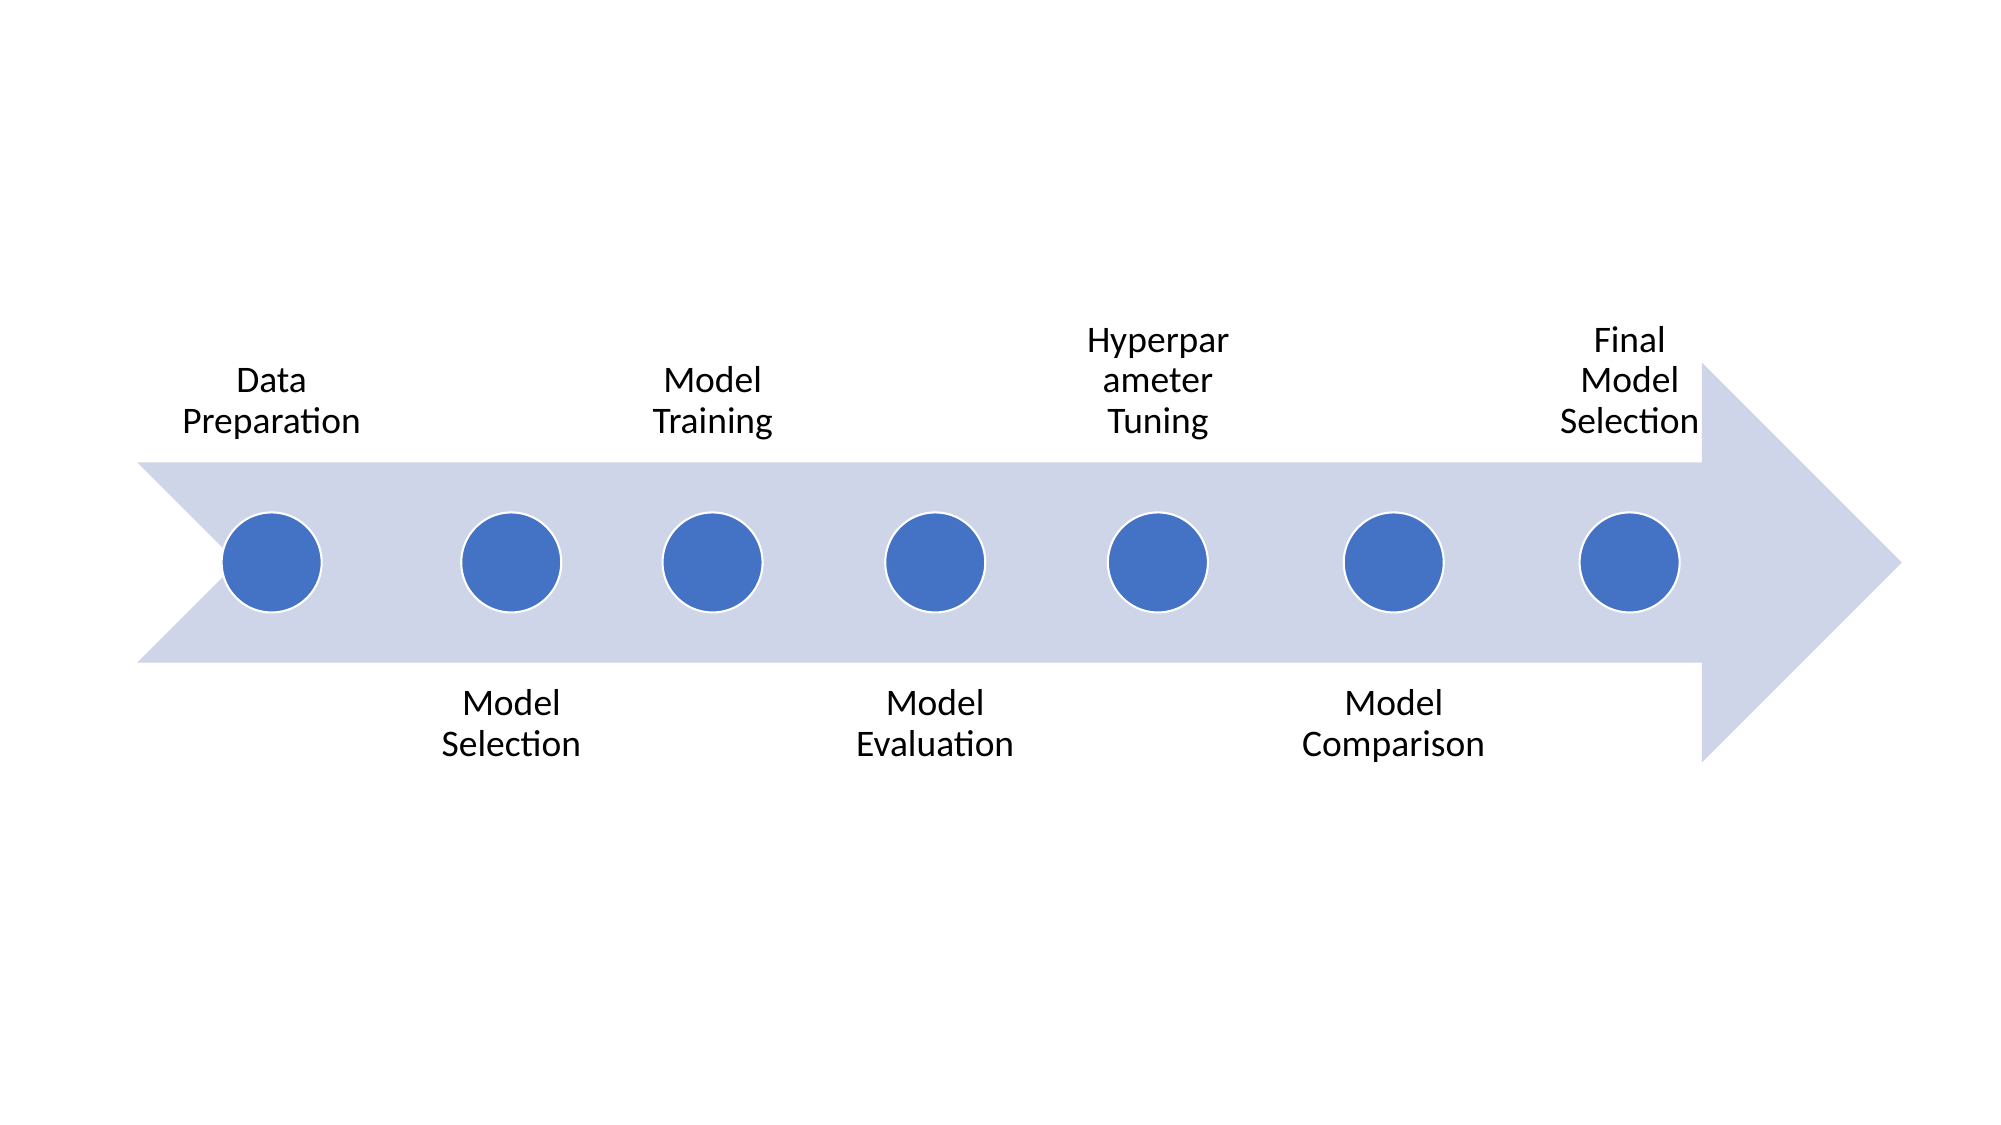

Data Preparation
Model Selection
Model Training
Model Evaluation
Hyperparameter Tuning
Model Comparison
Final Model Selection